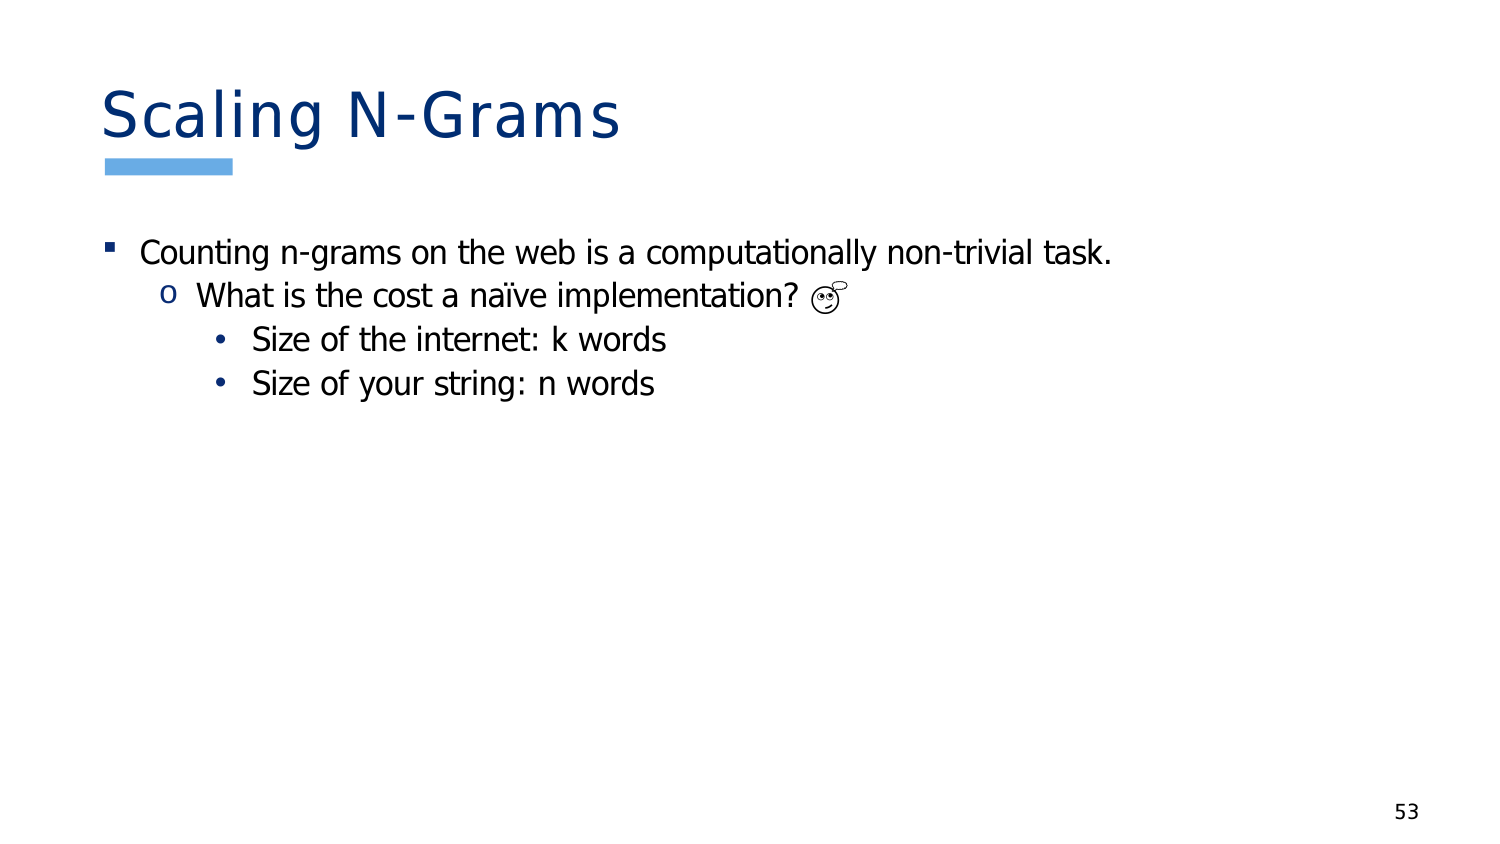

# Scaling N-Grams
Counting n-grams on the web is a computationally non-trivial task.
What is the cost a naïve implementation? 🤔
Size of the internet: k words
Size of your string: n words